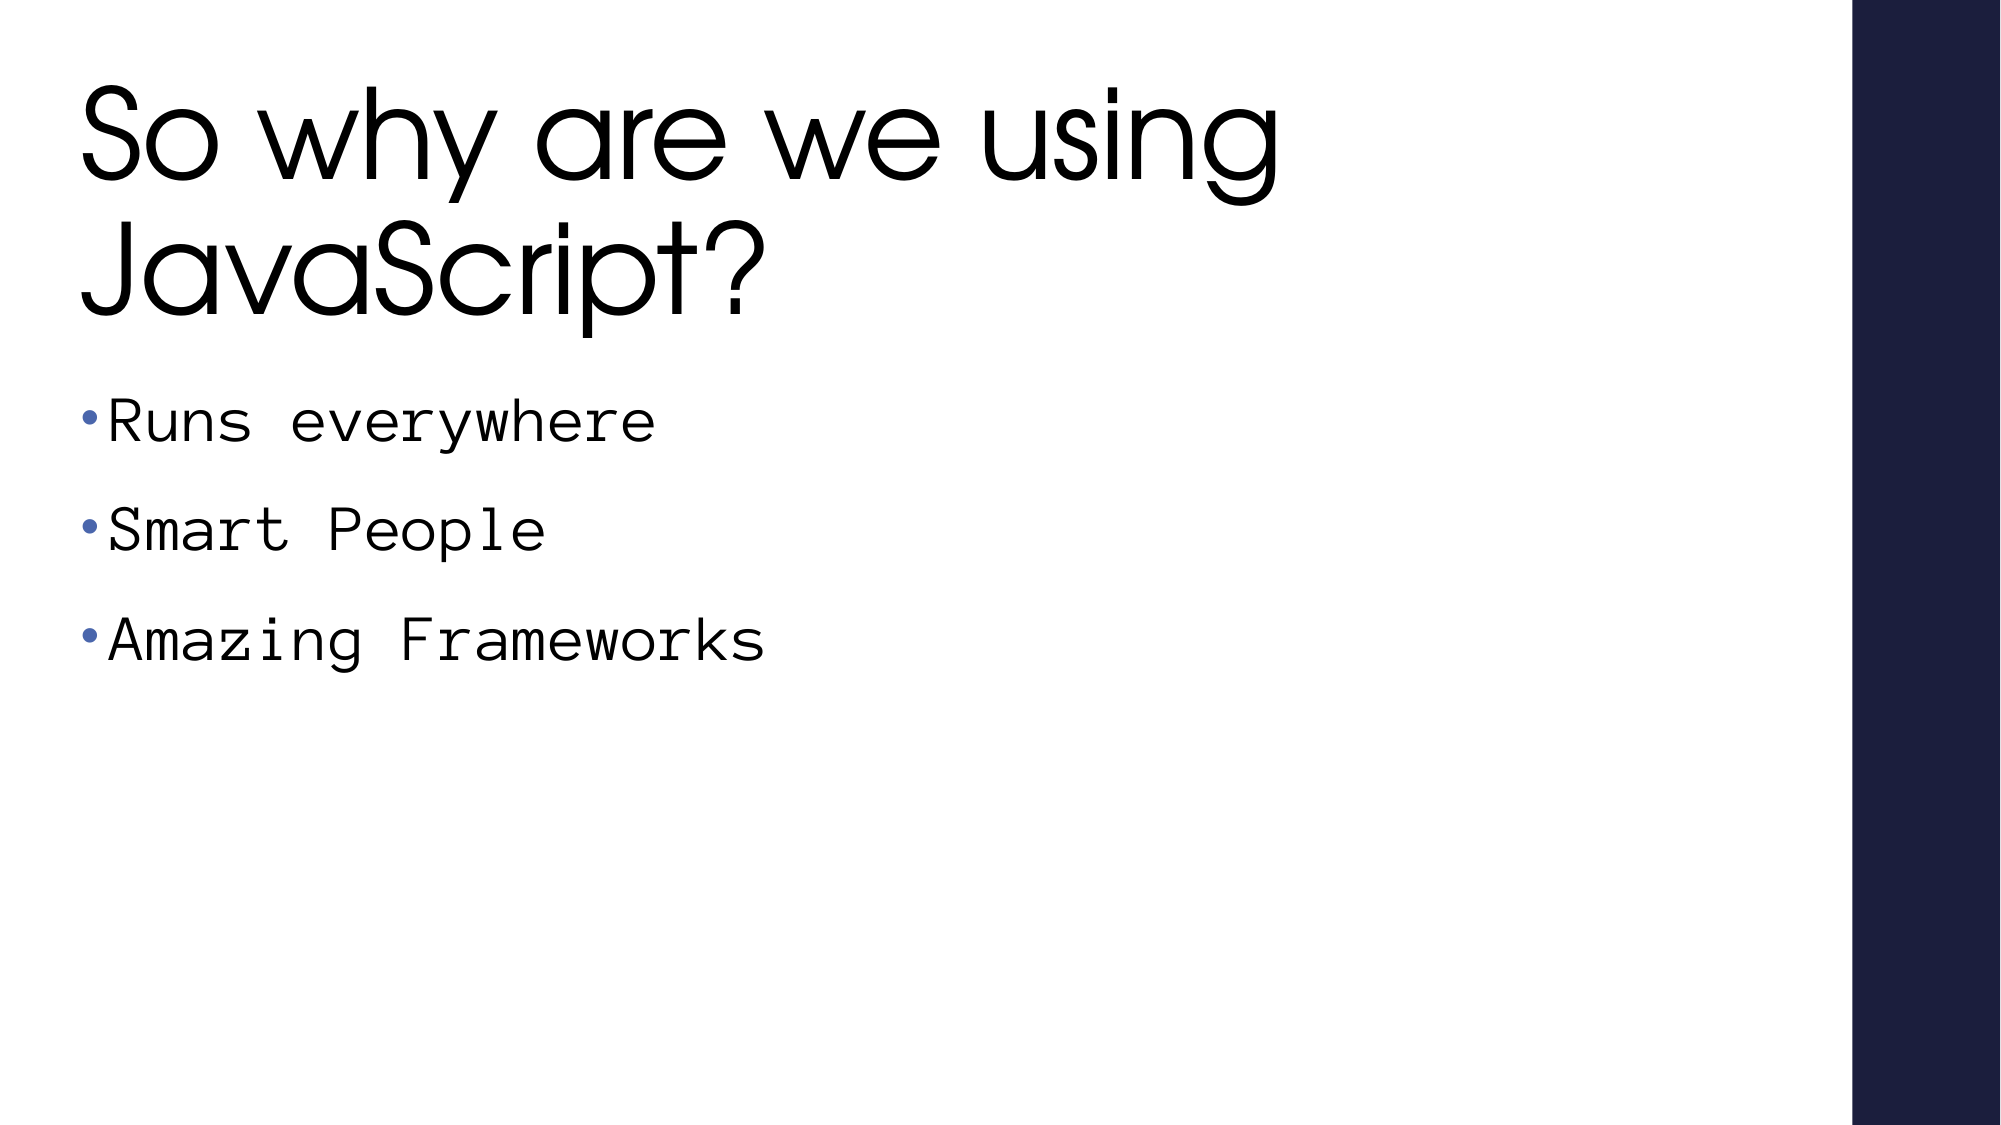

# So why are we using JavaScript?
Runs everywhere
Smart People
Amazing Frameworks